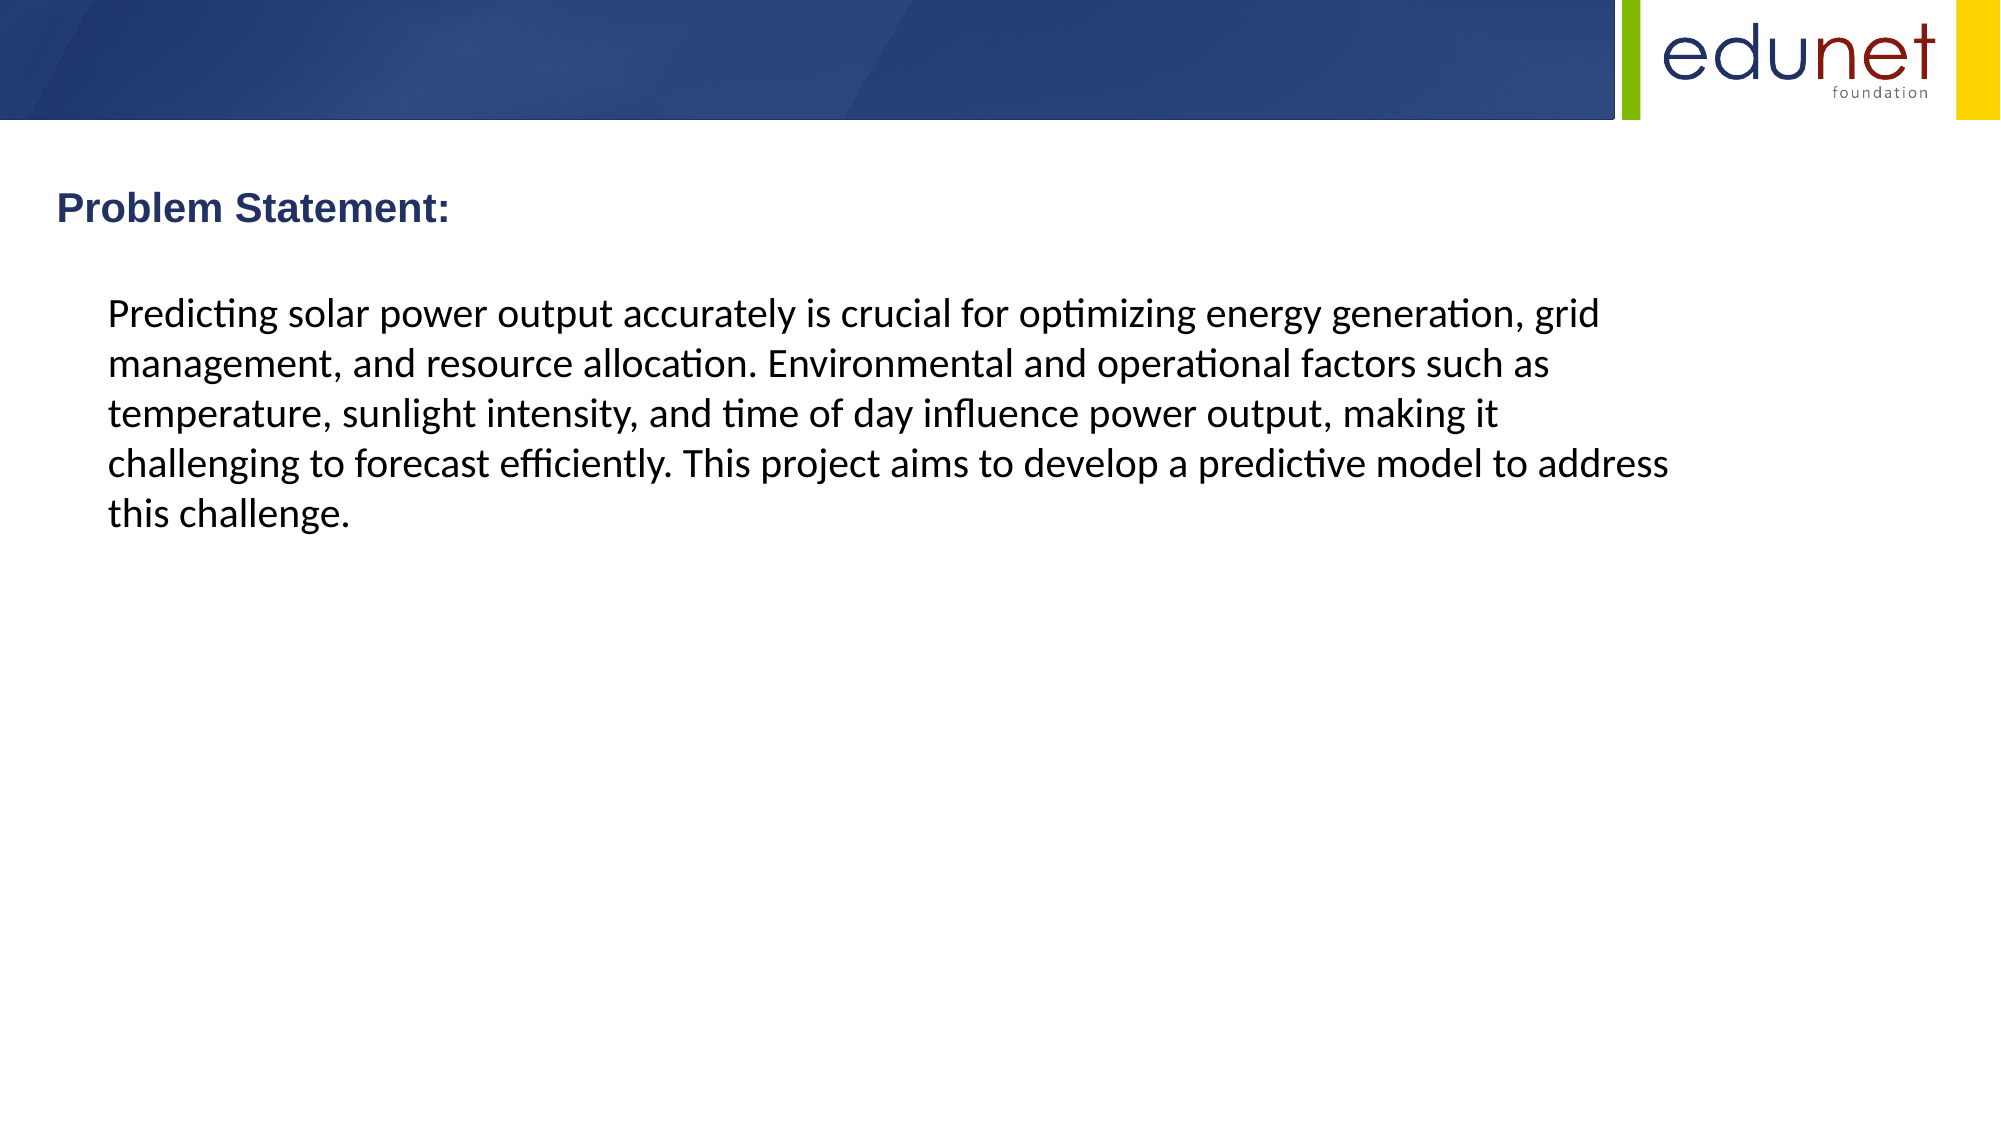

Problem Statement:
Predicting solar power output accurately is crucial for optimizing energy generation, grid management, and resource allocation. Environmental and operational factors such as temperature, sunlight intensity, and time of day influence power output, making it challenging to forecast efficiently. This project aims to develop a predictive model to address this challenge.